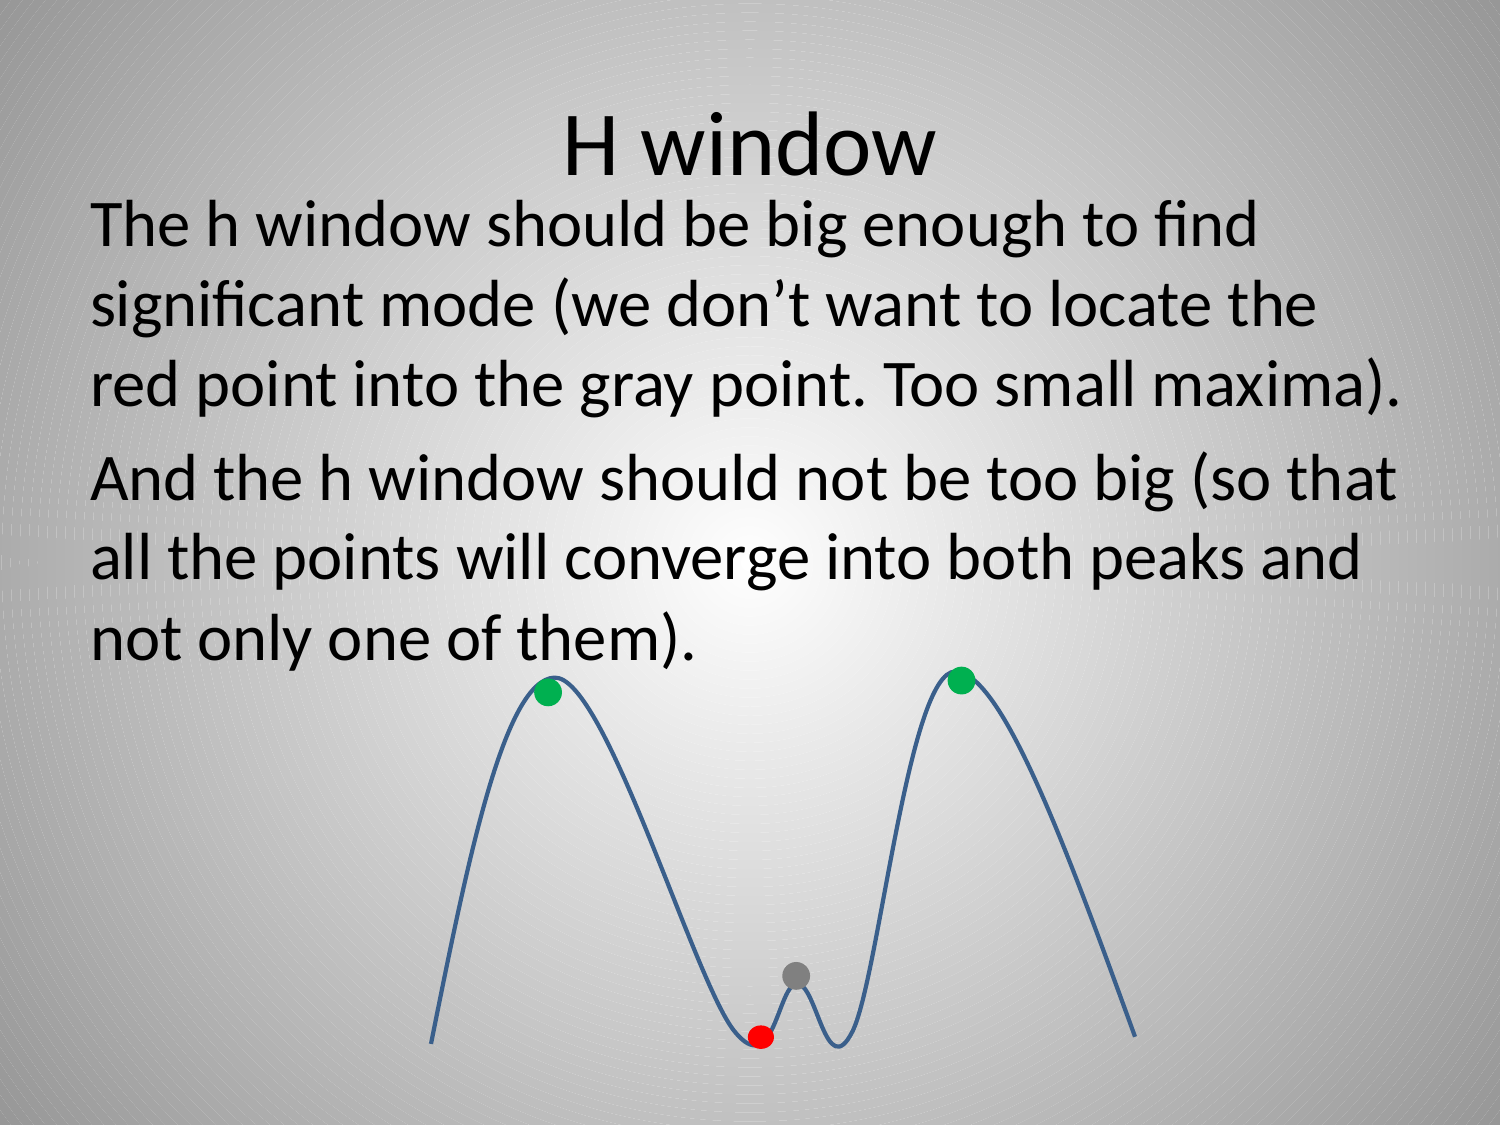

# H window
The h window should be big enough to find significant mode (we don’t want to locate the red point into the gray point. Too small maxima).
And the h window should not be too big (so that all the points will converge into both peaks and not only one of them).